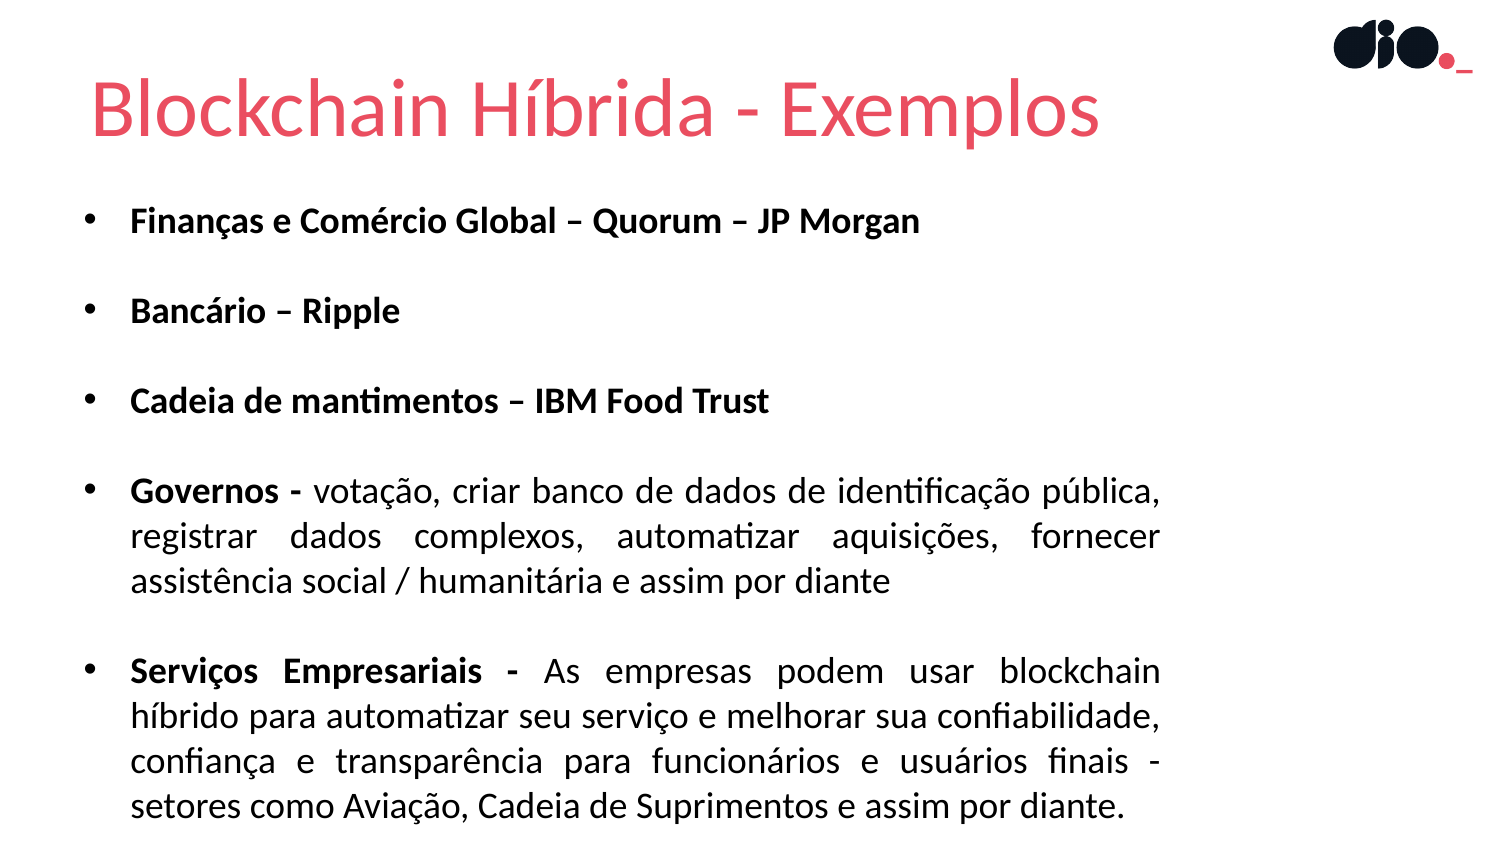

Blockchain Híbrida - Exemplos
Finanças e Comércio Global – Quorum – JP Morgan

Bancário – Ripple

Cadeia de mantimentos – IBM Food Trust

Governos - votação, criar banco de dados de identificação pública, registrar dados complexos, automatizar aquisições, fornecer assistência social / humanitária e assim por diante

Serviços Empresariais - As empresas podem usar blockchain híbrido para automatizar seu serviço e melhorar sua confiabilidade, confiança e transparência para funcionários e usuários finais - setores como Aviação, Cadeia de Suprimentos e assim por diante.